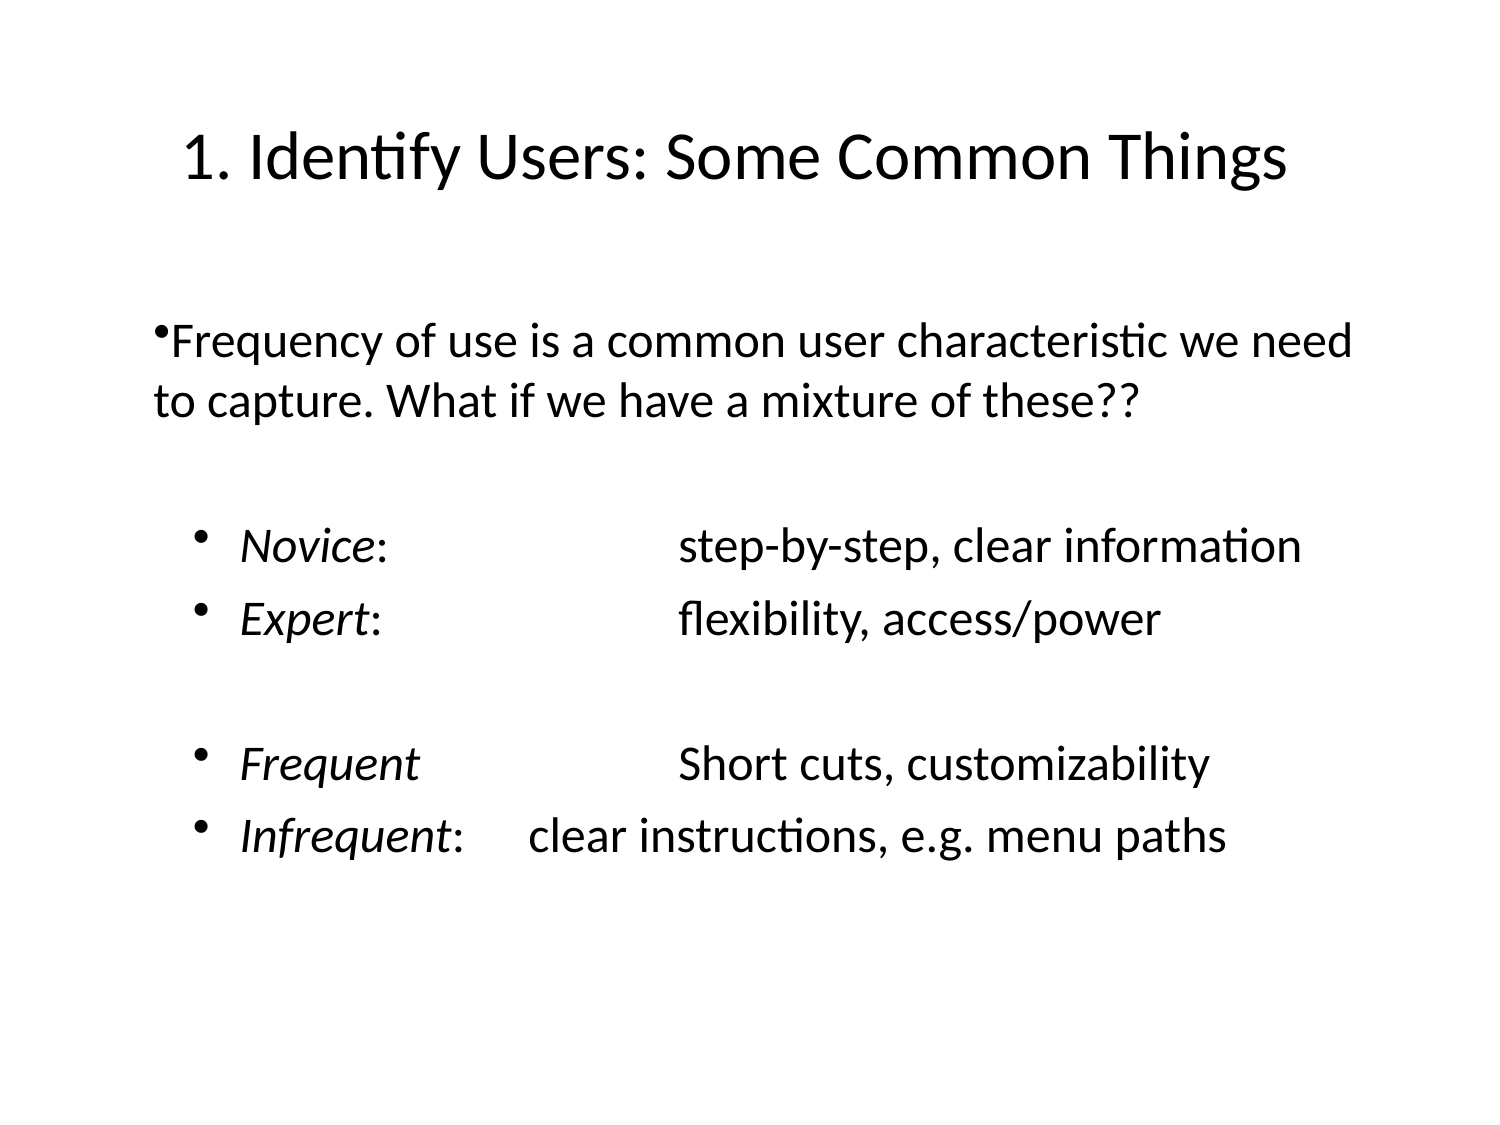

# 1. Identify Users: Some Common Things

Frequency of use is a common user characteristic we need to capture. What if we have a mixture of these??

 Novice: 		step-by-step, clear information
 Expert: 		flexibility, access/power

 Frequent		Short cuts, customizability
 Infrequent:	clear instructions, e.g. menu paths